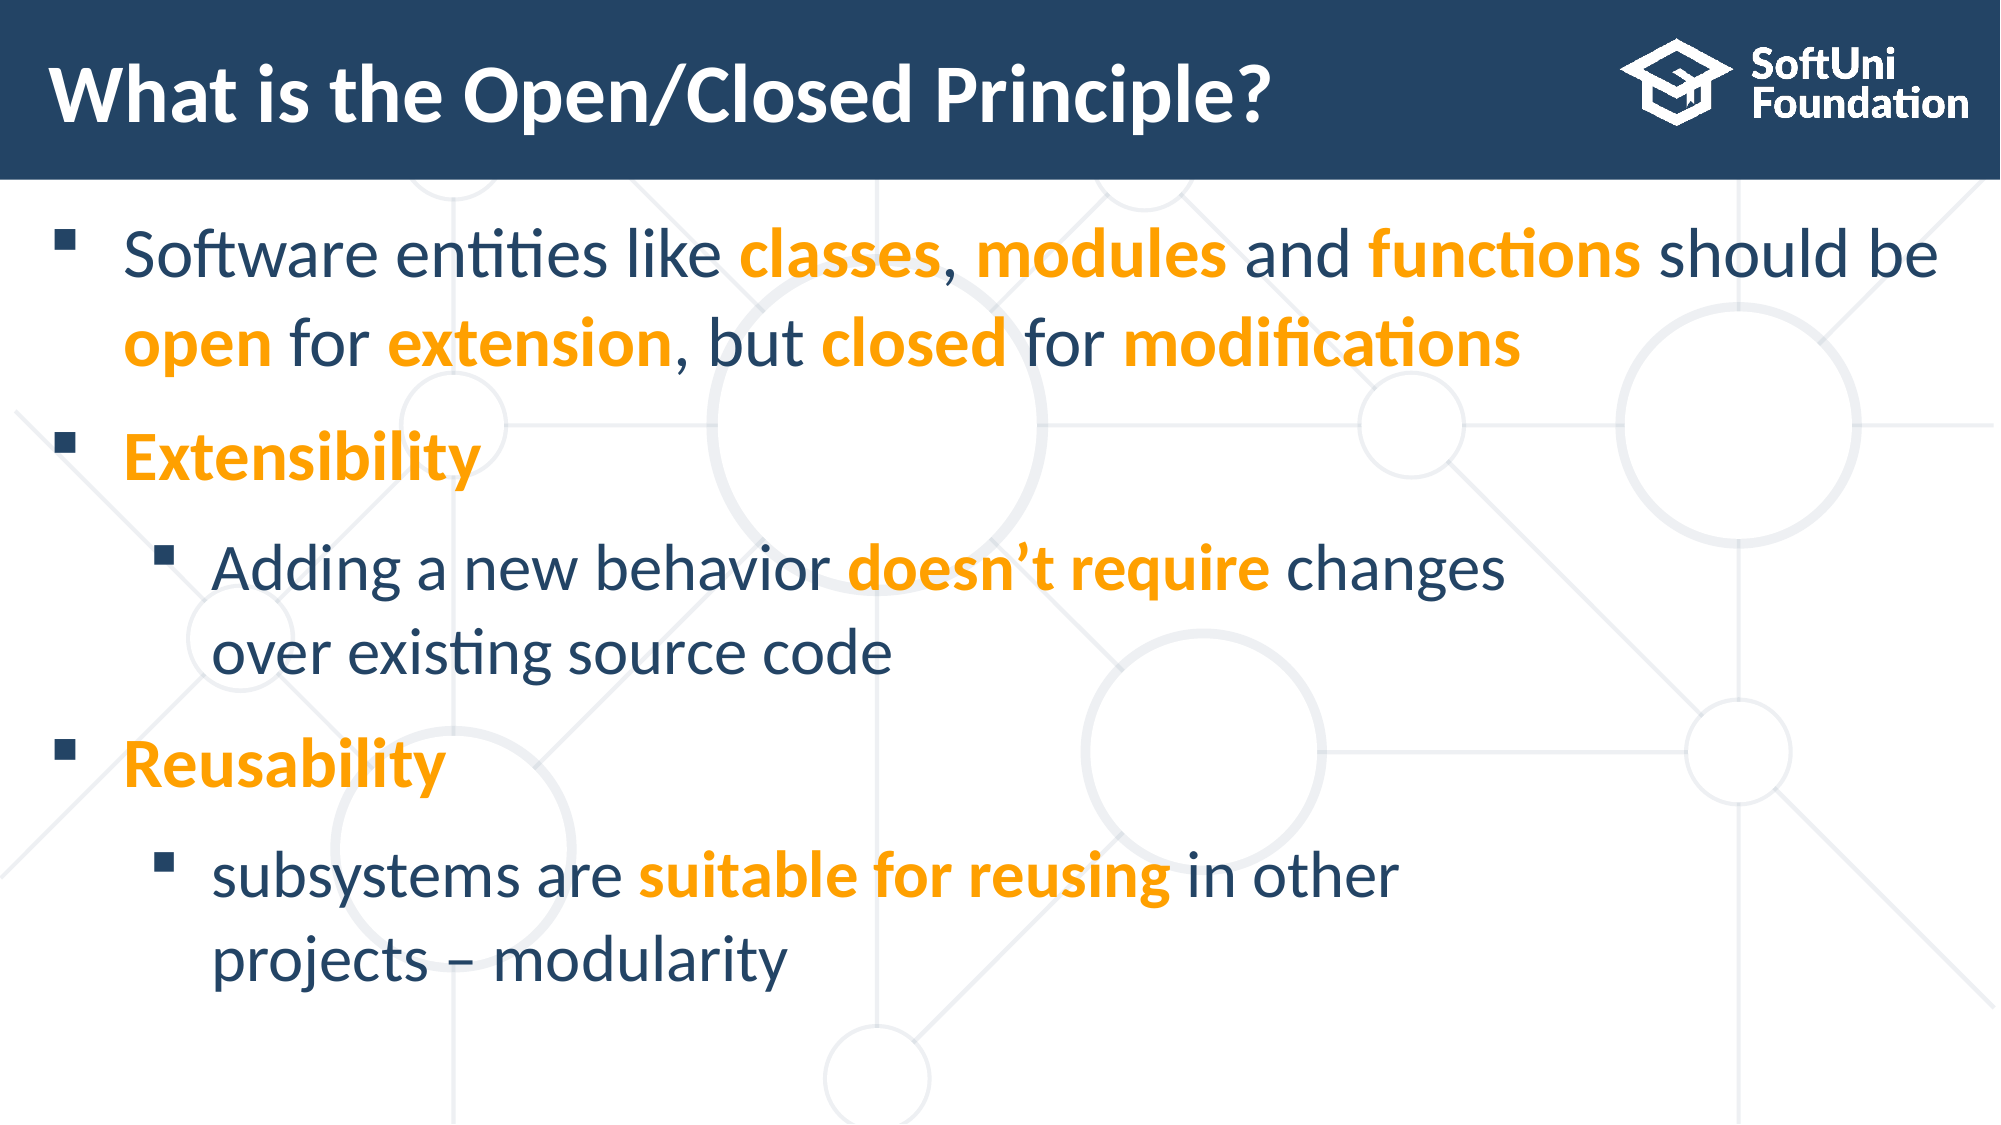

# What is the Open/Closed Principle?
Software entities like classes, modules and functions should be open for extension, but closed for modifications
Extensibility
Adding a new behavior doesn’t require changes
over existing source code
Reusability
subsystems are suitable for reusing in other
projects – modularity